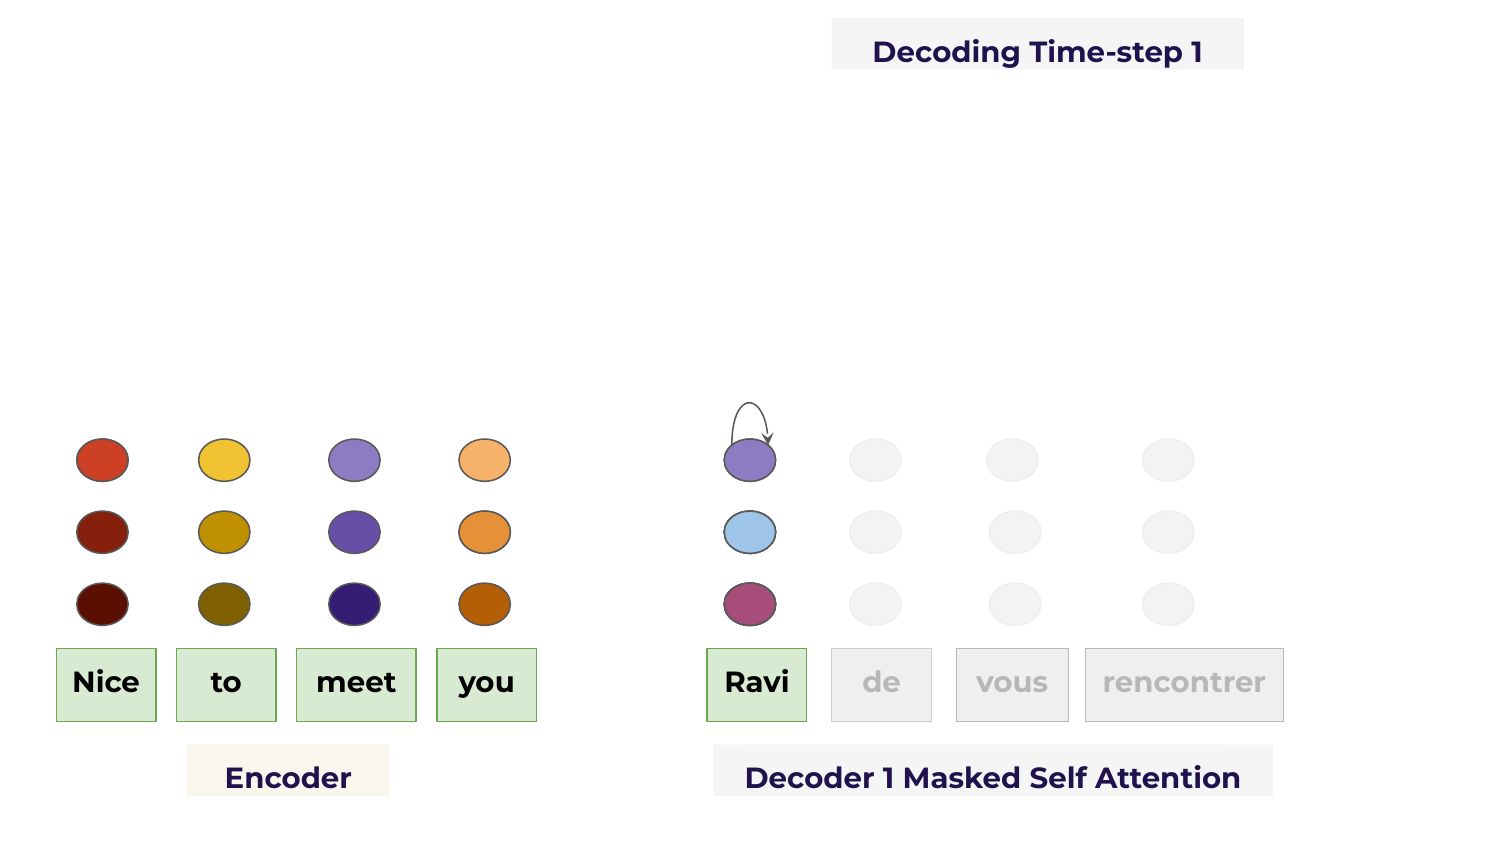

Decoding Time-step 1

Nice
to
meet
you
Ravi
de
vous
recontrer
rencontrer
Encoder
Encoder
Decoder 1 Masked Self Attention
Decoder Masked Self Attn 3